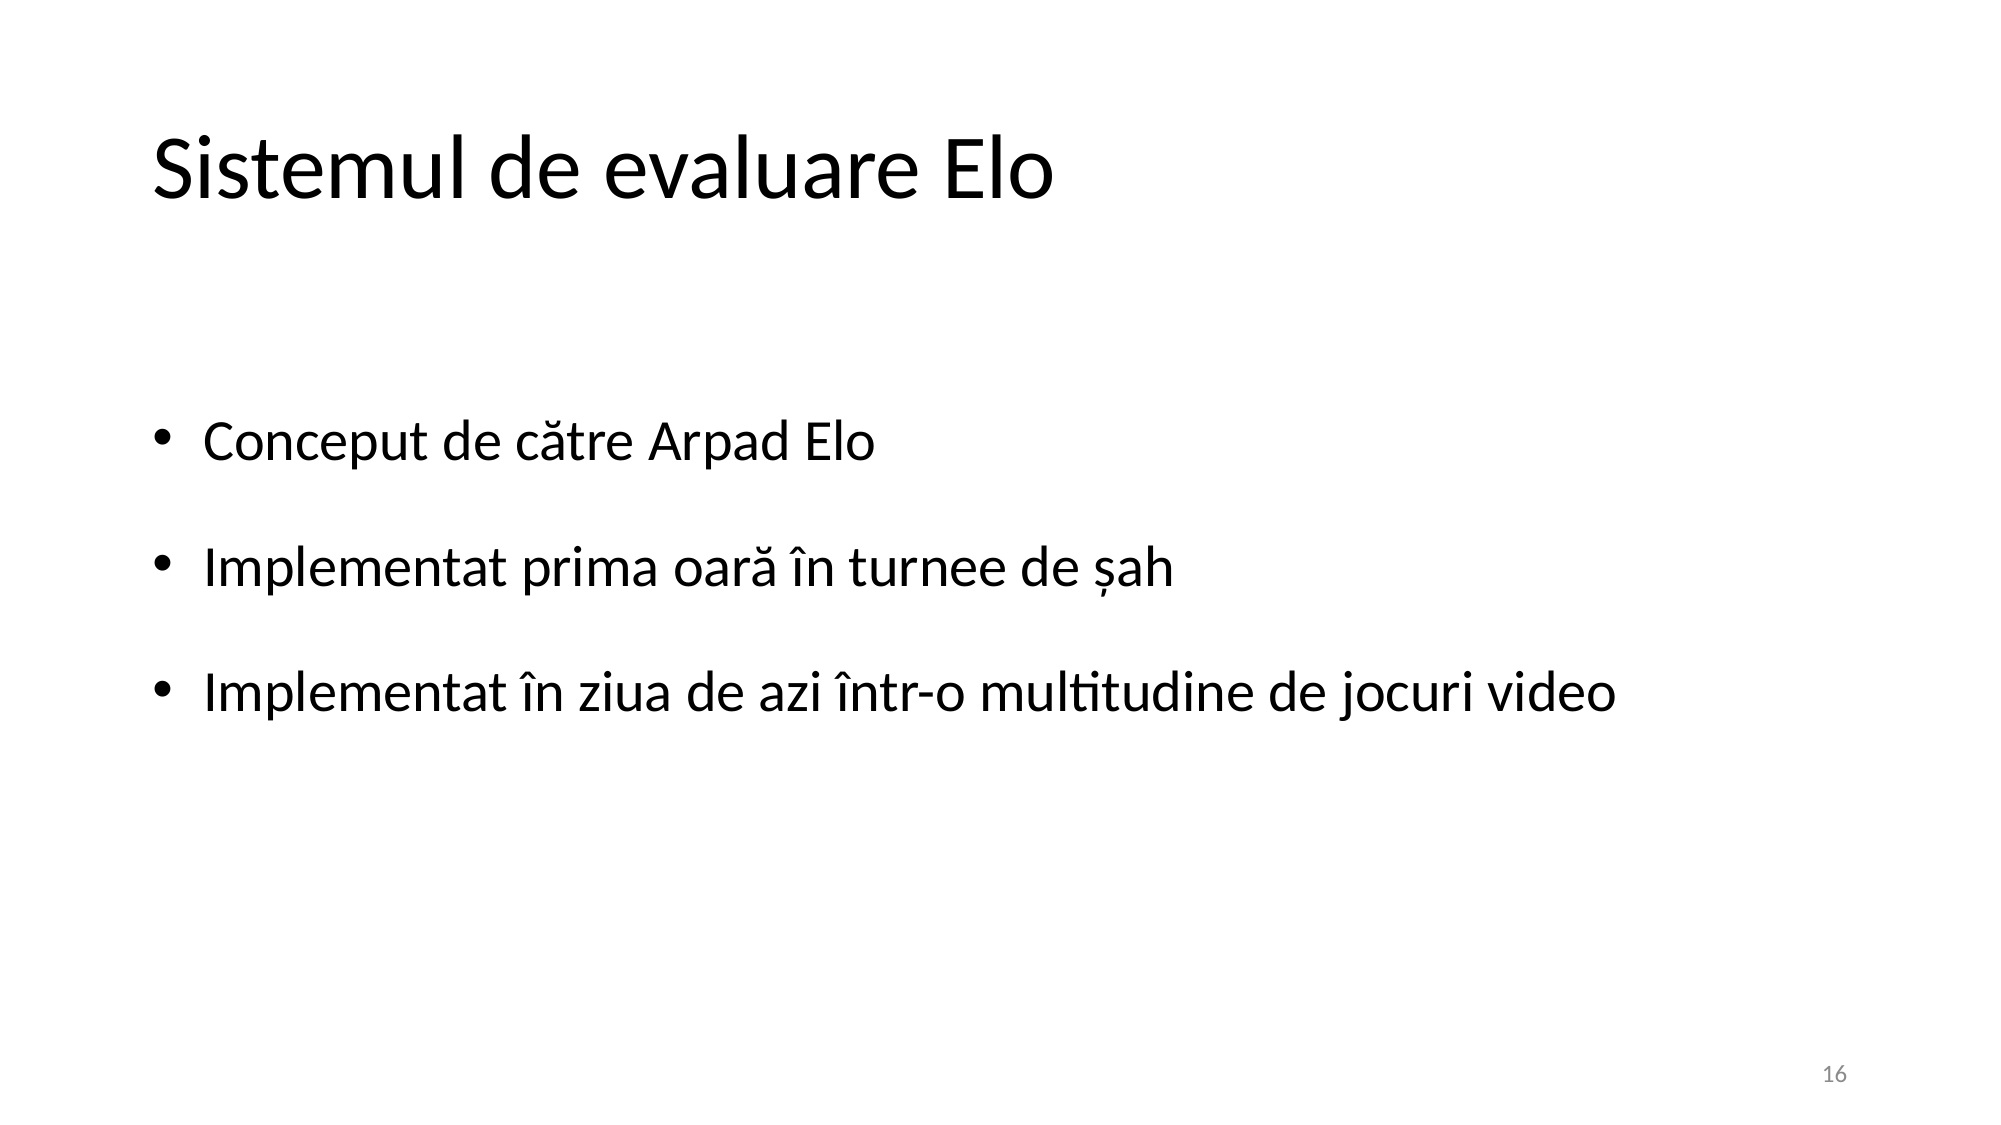

# Sistemul de evaluare Elo
 Conceput de către Arpad Elo
 Implementat prima oară în turnee de șah
 Implementat în ziua de azi într-o multitudine de jocuri video
16